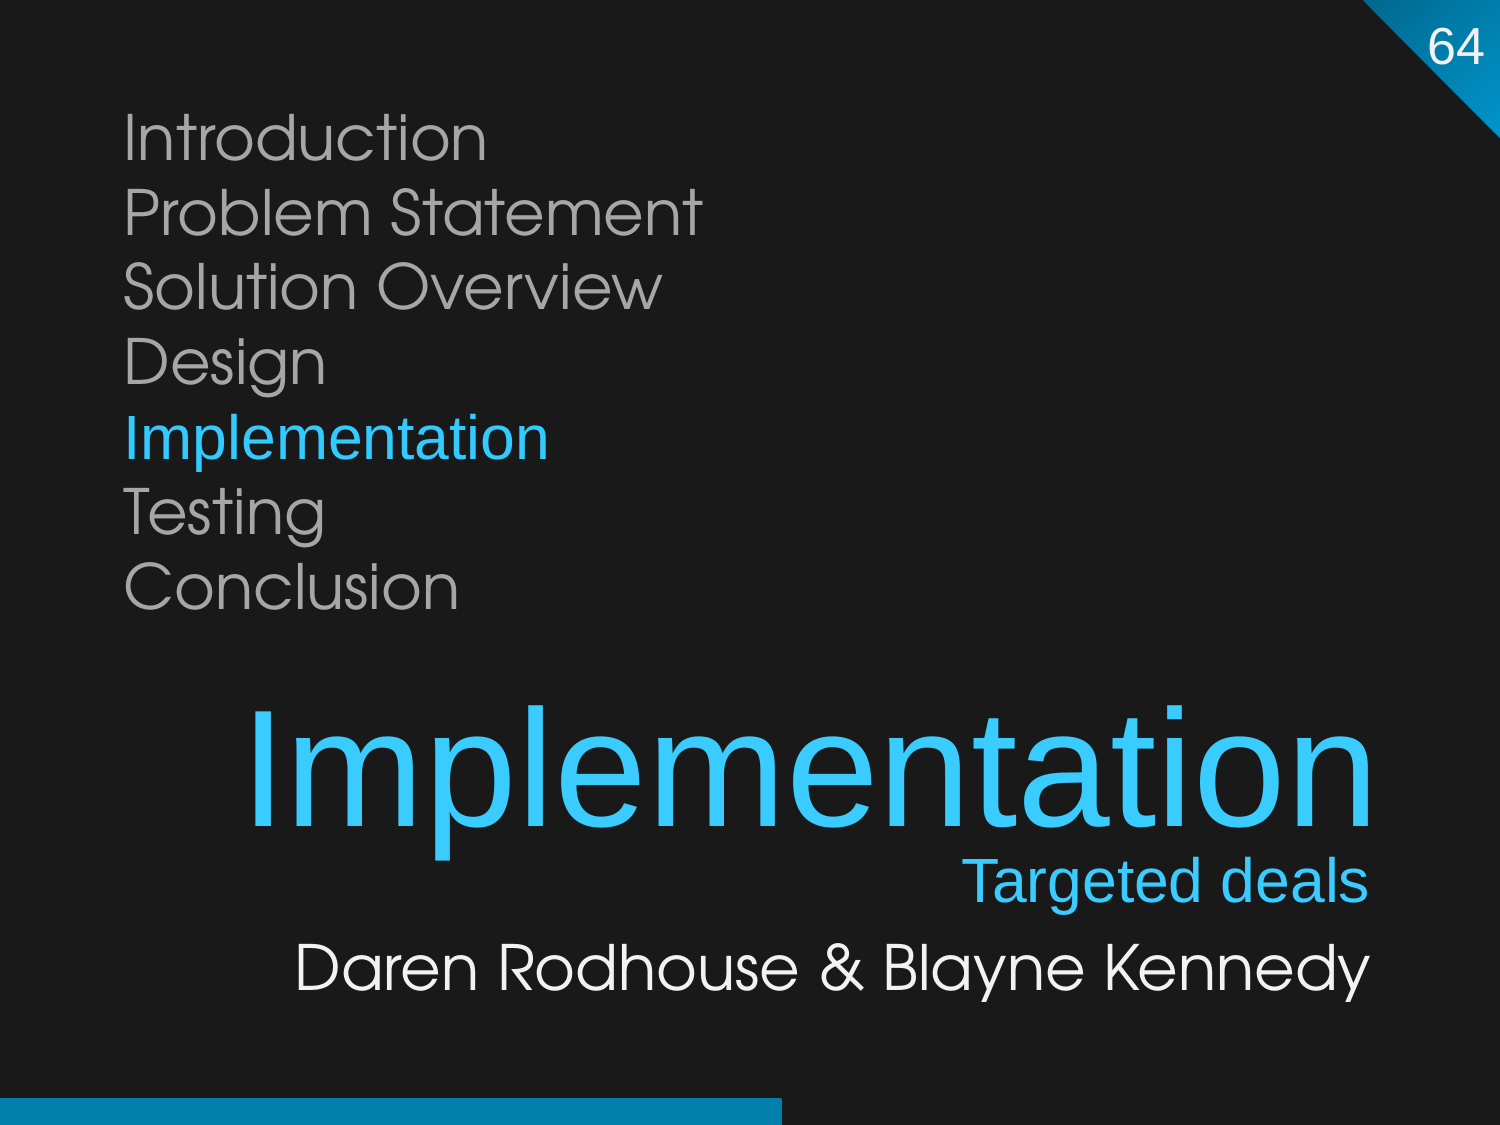

64
Introduction
Problem Statement
Solution Overview
Design
Implementation
Testing
Conclusion
Implementation
Targeted deals
Daren Rodhouse & Blayne Kennedy